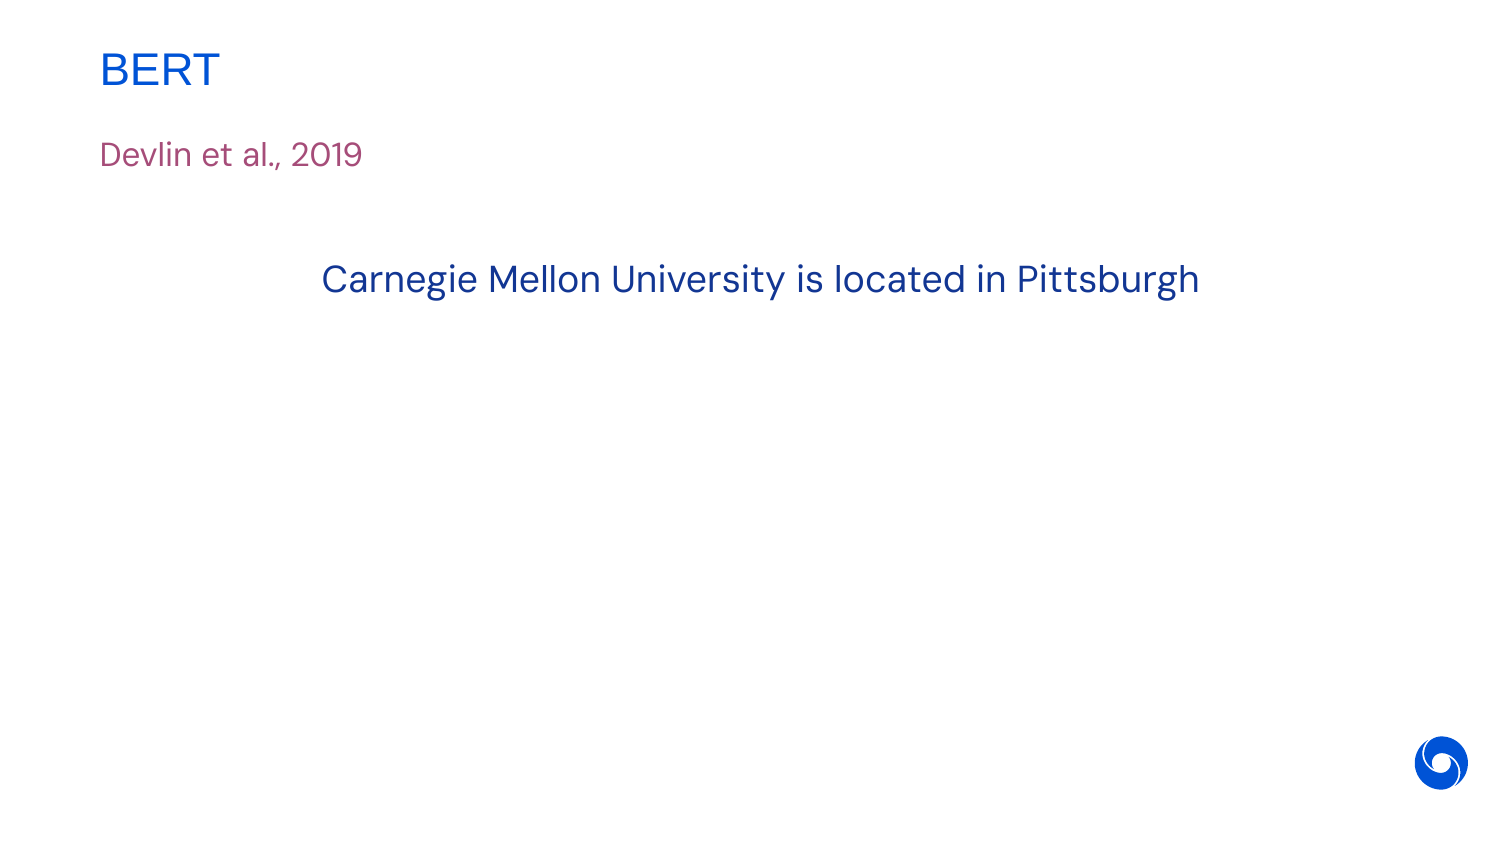

# BERT
Devlin et al., 2019
Carnegie Mellon University is located in Pittsburgh